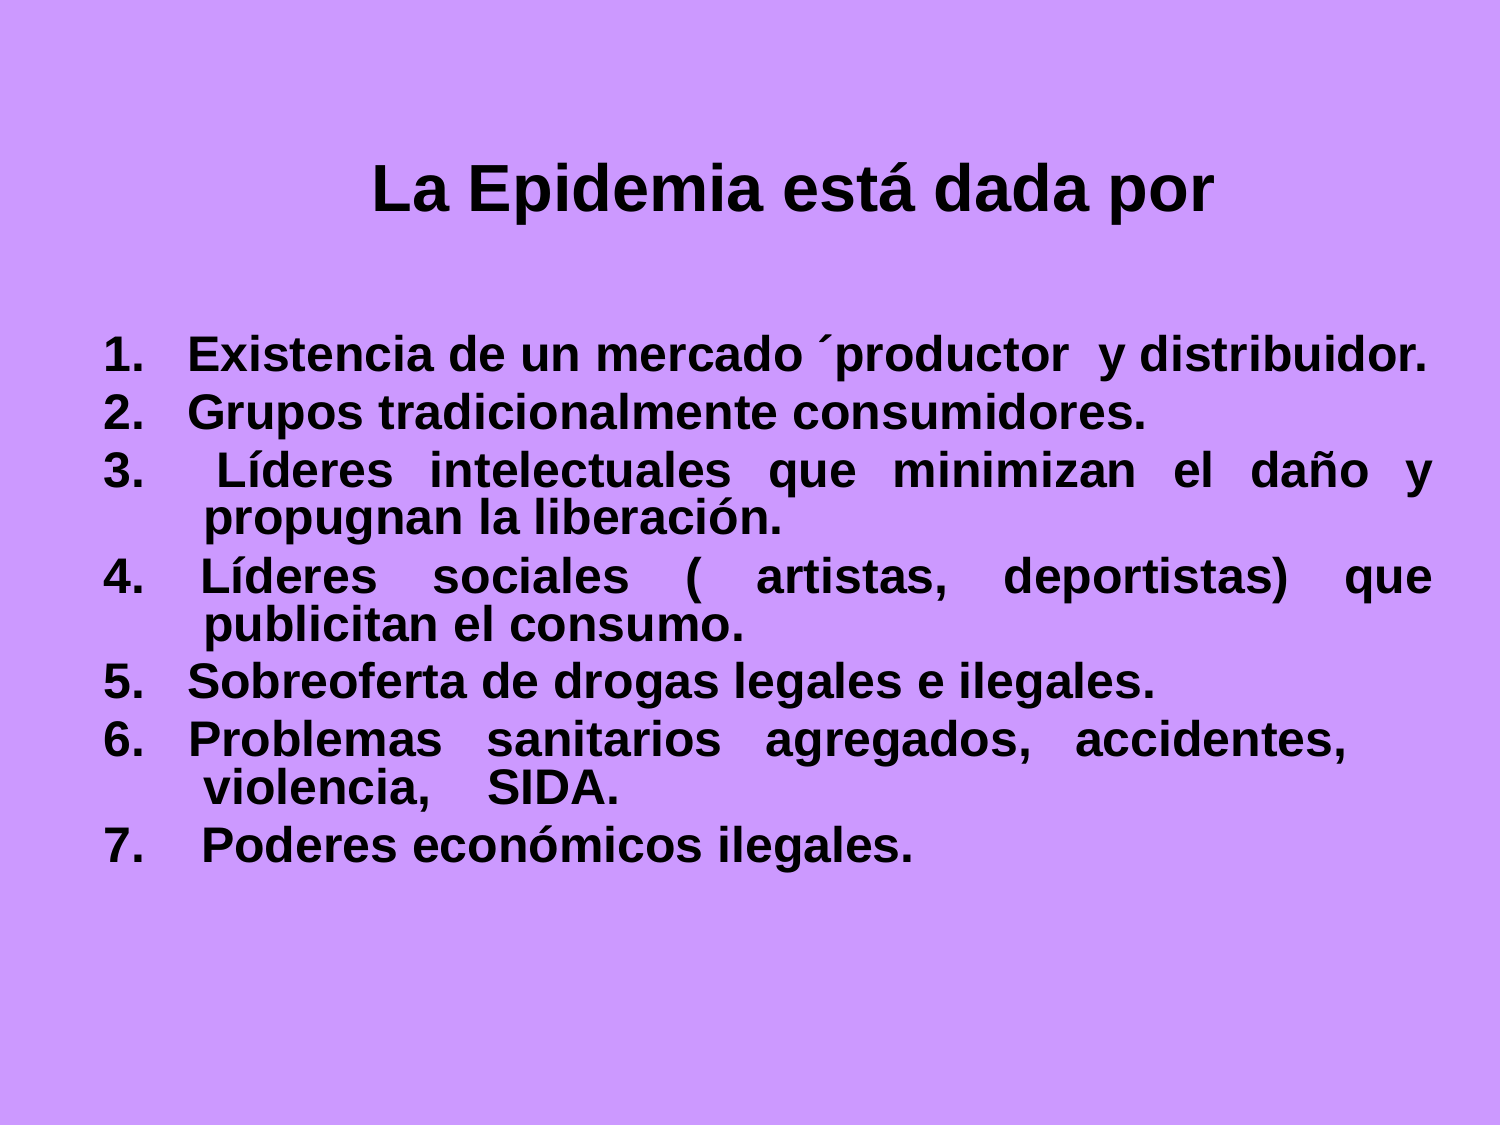

# La Epidemia está dada por

1.   Existencia de un mercado ´productor  y distribuidor.
2.   Grupos tradicionalmente consumidores.
3.  Líderes intelectuales que minimizan el daño y propugnan la liberación.
4. Líderes sociales ( artistas, deportistas) que publicitan el consumo.
5.   Sobreoferta de drogas legales e ilegales.
6. Problemas sanitarios agregados, accidentes,   violencia,    SIDA.
7.    Poderes económicos ilegales.